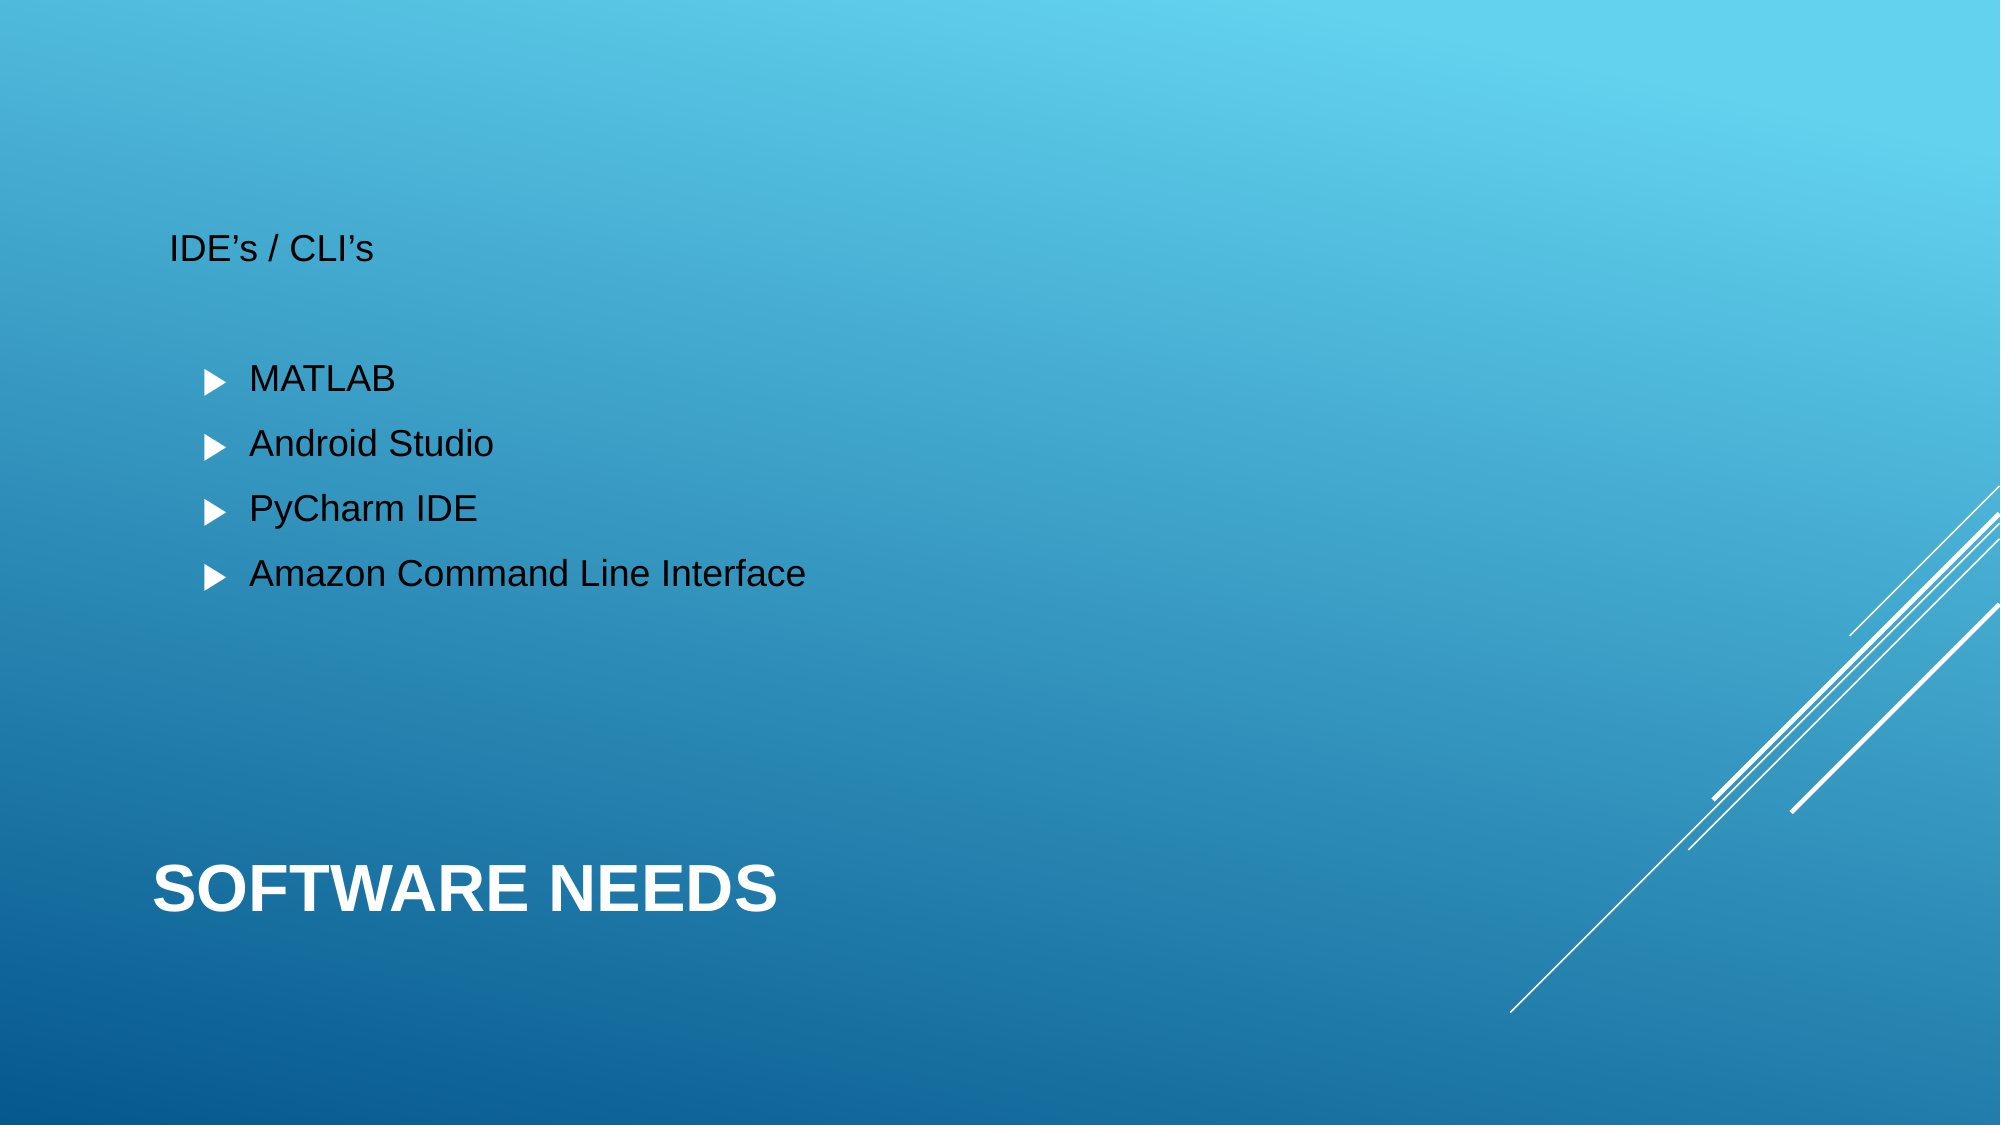

IDE’s / CLI’s

MATLAB
Android Studio
PyCharm IDE
Amazon Command Line Interface
SOFTWARE NEEDS